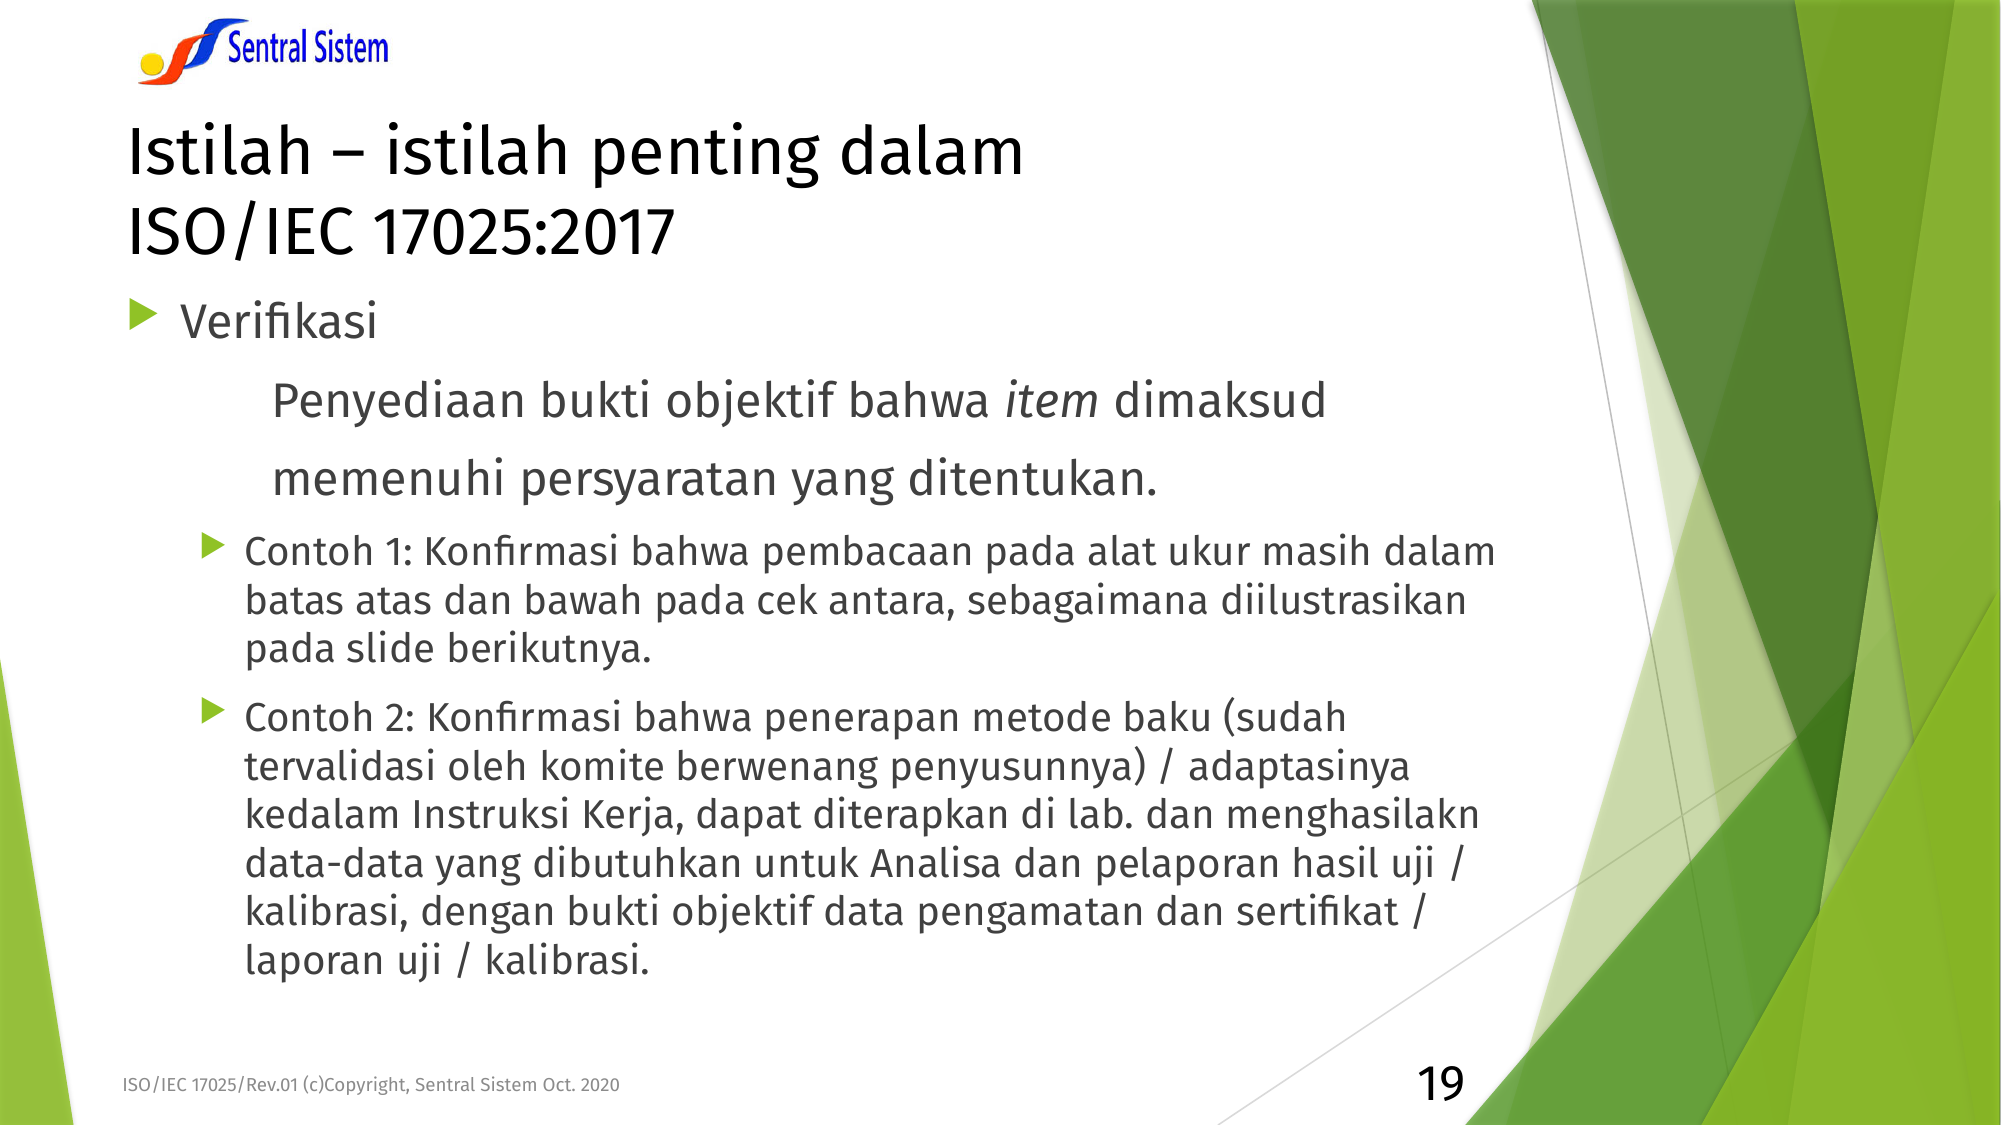

# Istilah – istilah penting dalam ISO/IEC 17025:2017
Verifikasi
	Penyediaan bukti objektif bahwa item dimaksud
	memenuhi persyaratan yang ditentukan.
Contoh 1: Konfirmasi bahwa pembacaan pada alat ukur masih dalam batas atas dan bawah pada cek antara, sebagaimana diilustrasikan pada slide berikutnya.
Contoh 2: Konfirmasi bahwa penerapan metode baku (sudah tervalidasi oleh komite berwenang penyusunnya) / adaptasinya kedalam Instruksi Kerja, dapat diterapkan di lab. dan menghasilakn data-data yang dibutuhkan untuk Analisa dan pelaporan hasil uji / kalibrasi, dengan bukti objektif data pengamatan dan sertifikat / laporan uji / kalibrasi.

19
ISO/IEC 17025/Rev.01 (c)Copyright, Sentral Sistem Oct. 2020